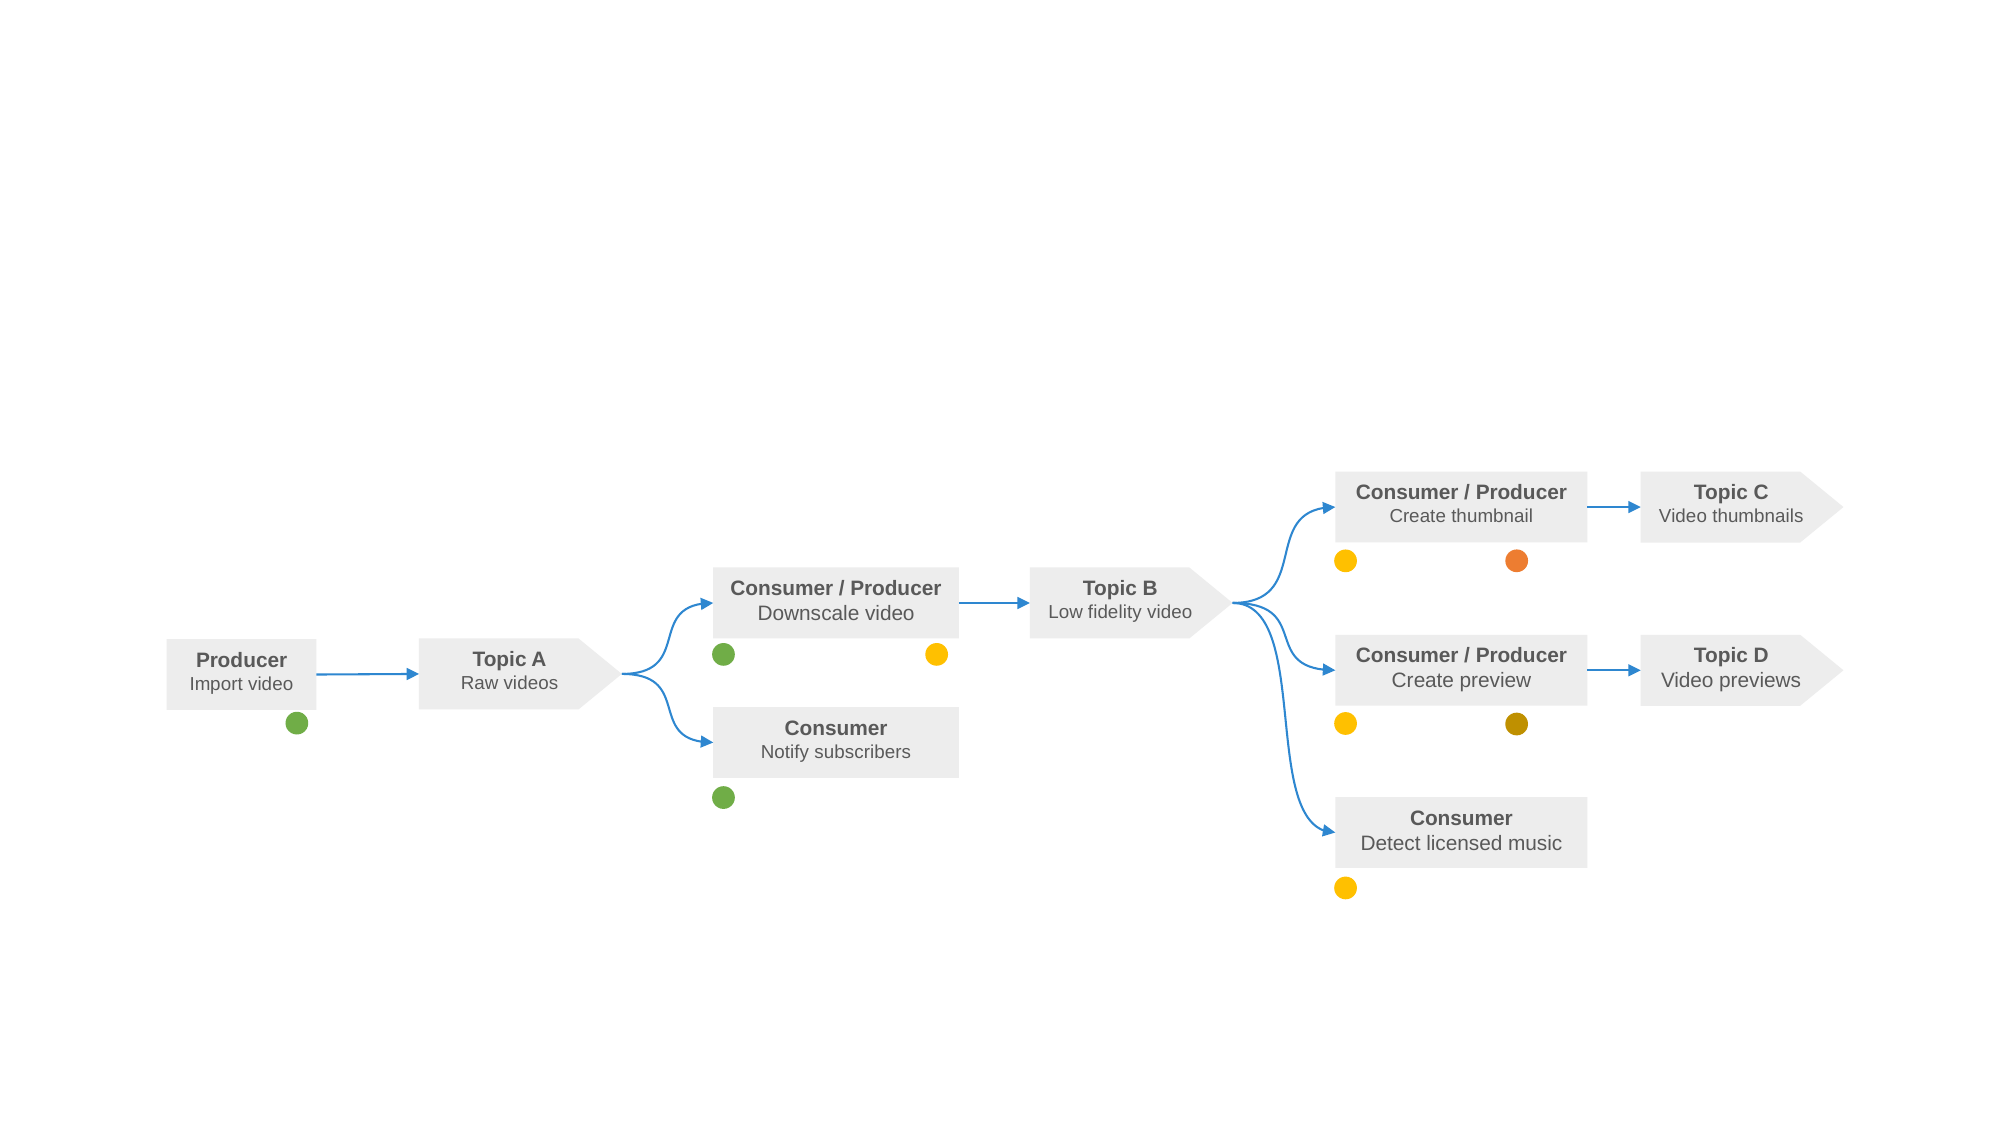

Topic C
Video thumbnails
Consumer / Producer
Create thumbnail

Consumer / Producer
Downscale video
Topic B
Low fidelity video
Topic D
Video previews
Consumer / Producer
Create preview
Topic A
Raw videos
Producer
Import video

Consumer
Notify subscribers

Consumer
Detect licensed music